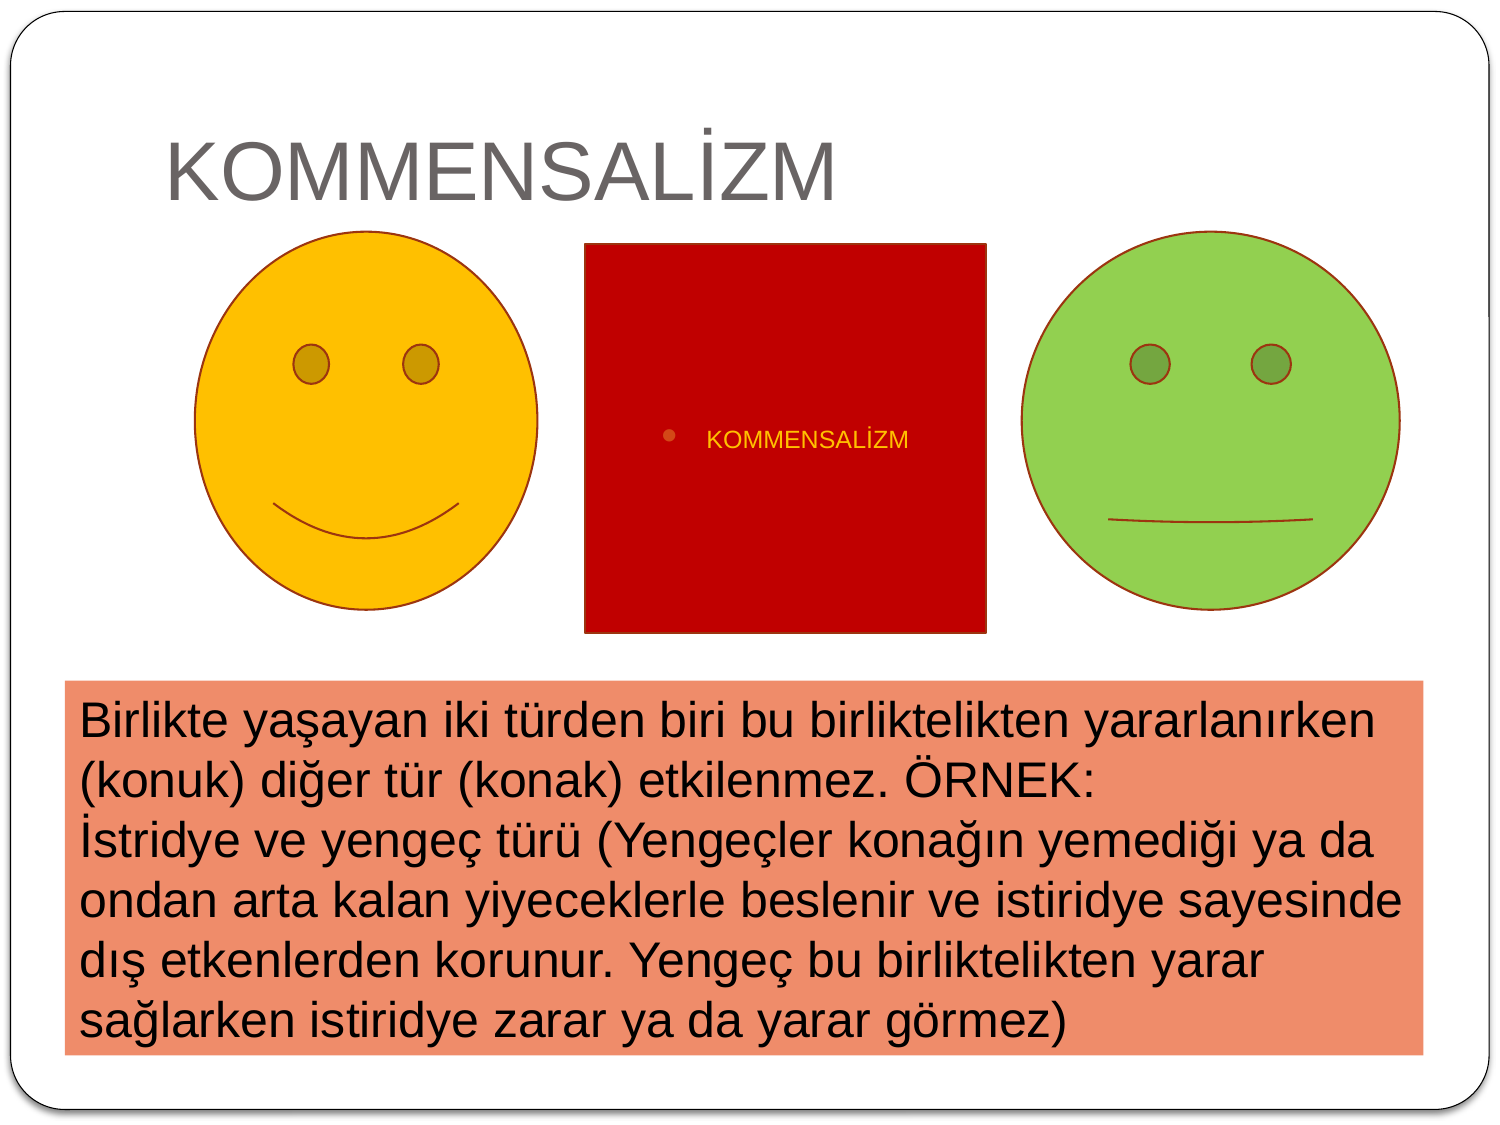

# KOMMENSALİZM

KOMMENSALİZM
Birlikte yaşayan iki türden biri bu birliktelikten yararlanırken (konuk) diğer tür (konak) etkilenmez. ÖRNEK:
İstridye ve yengeç türü (Yengeçler konağın yemediği ya da ondan arta kalan yiyeceklerle beslenir ve istiridye sayesinde dış etkenlerden korunur. Yengeç bu birliktelikten yarar sağlarken istiridye zarar ya da yarar görmez)